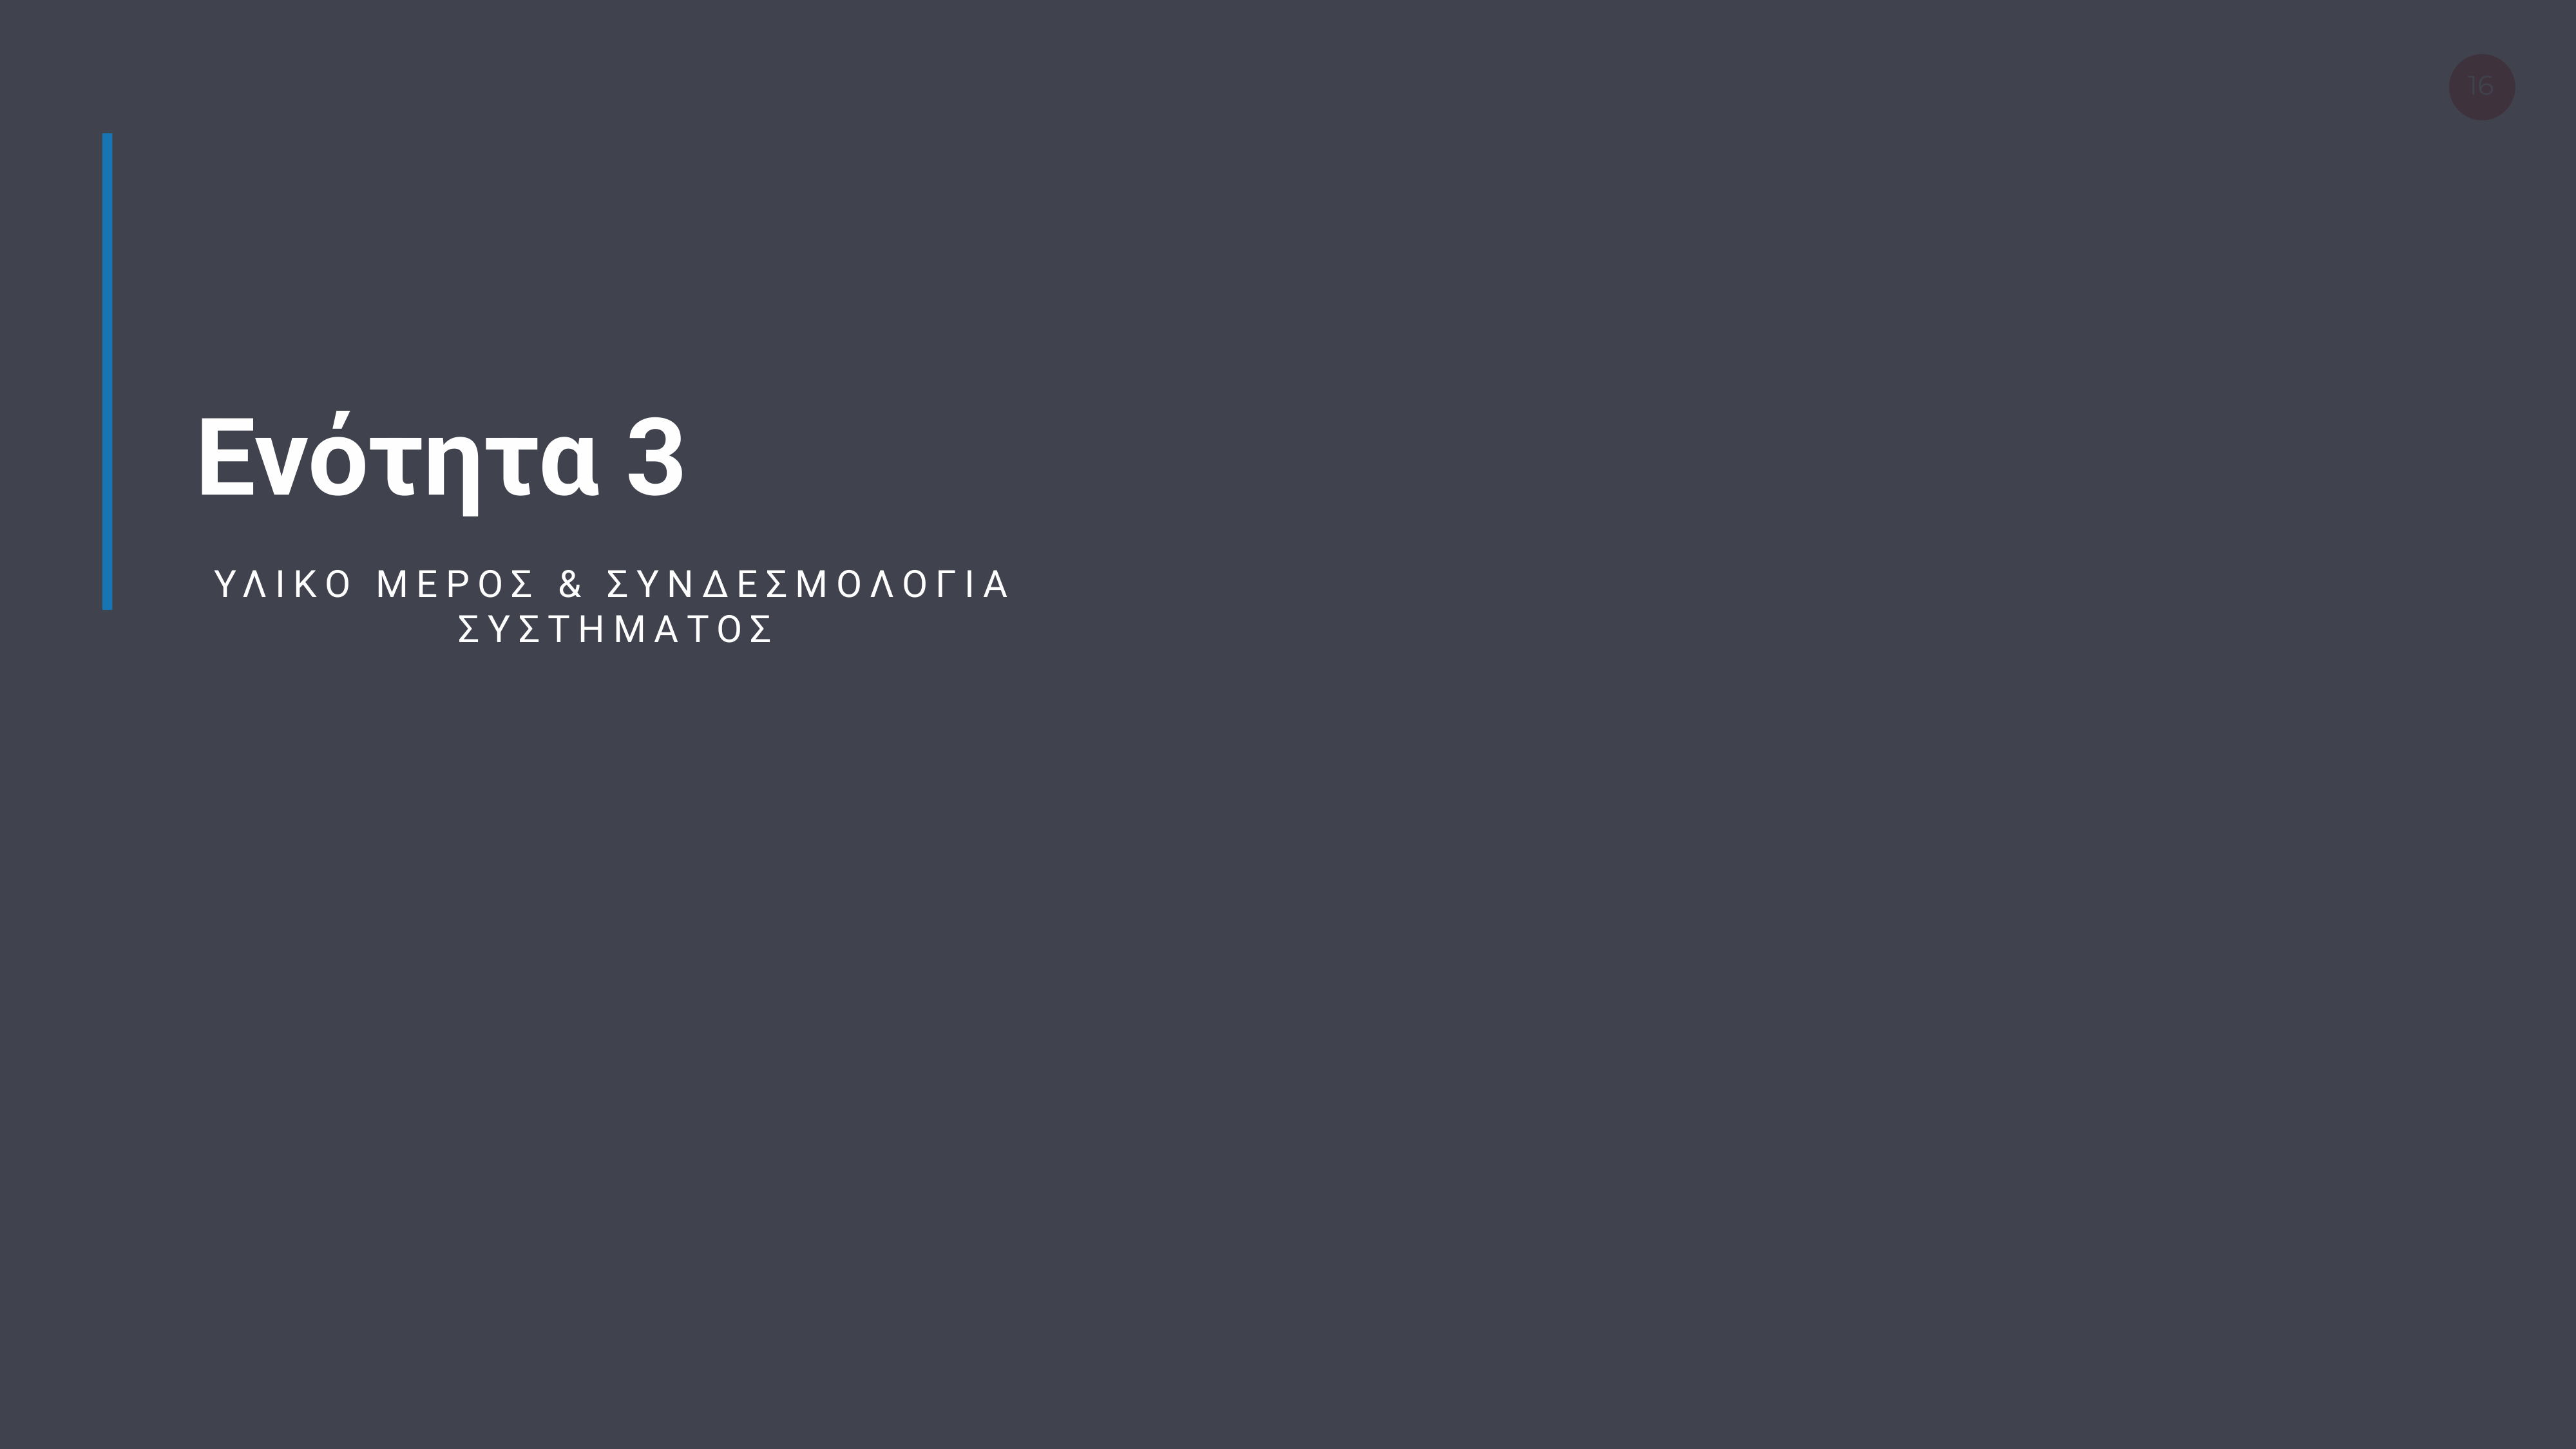

Ενότητα 3
ΥΛΙΚΟ ΜΕΡΟΣ & ΣΥΝΔΕΣΜΟΛΟΓΙΑ ΣΥΣΤΗΜΑΤΟΣ